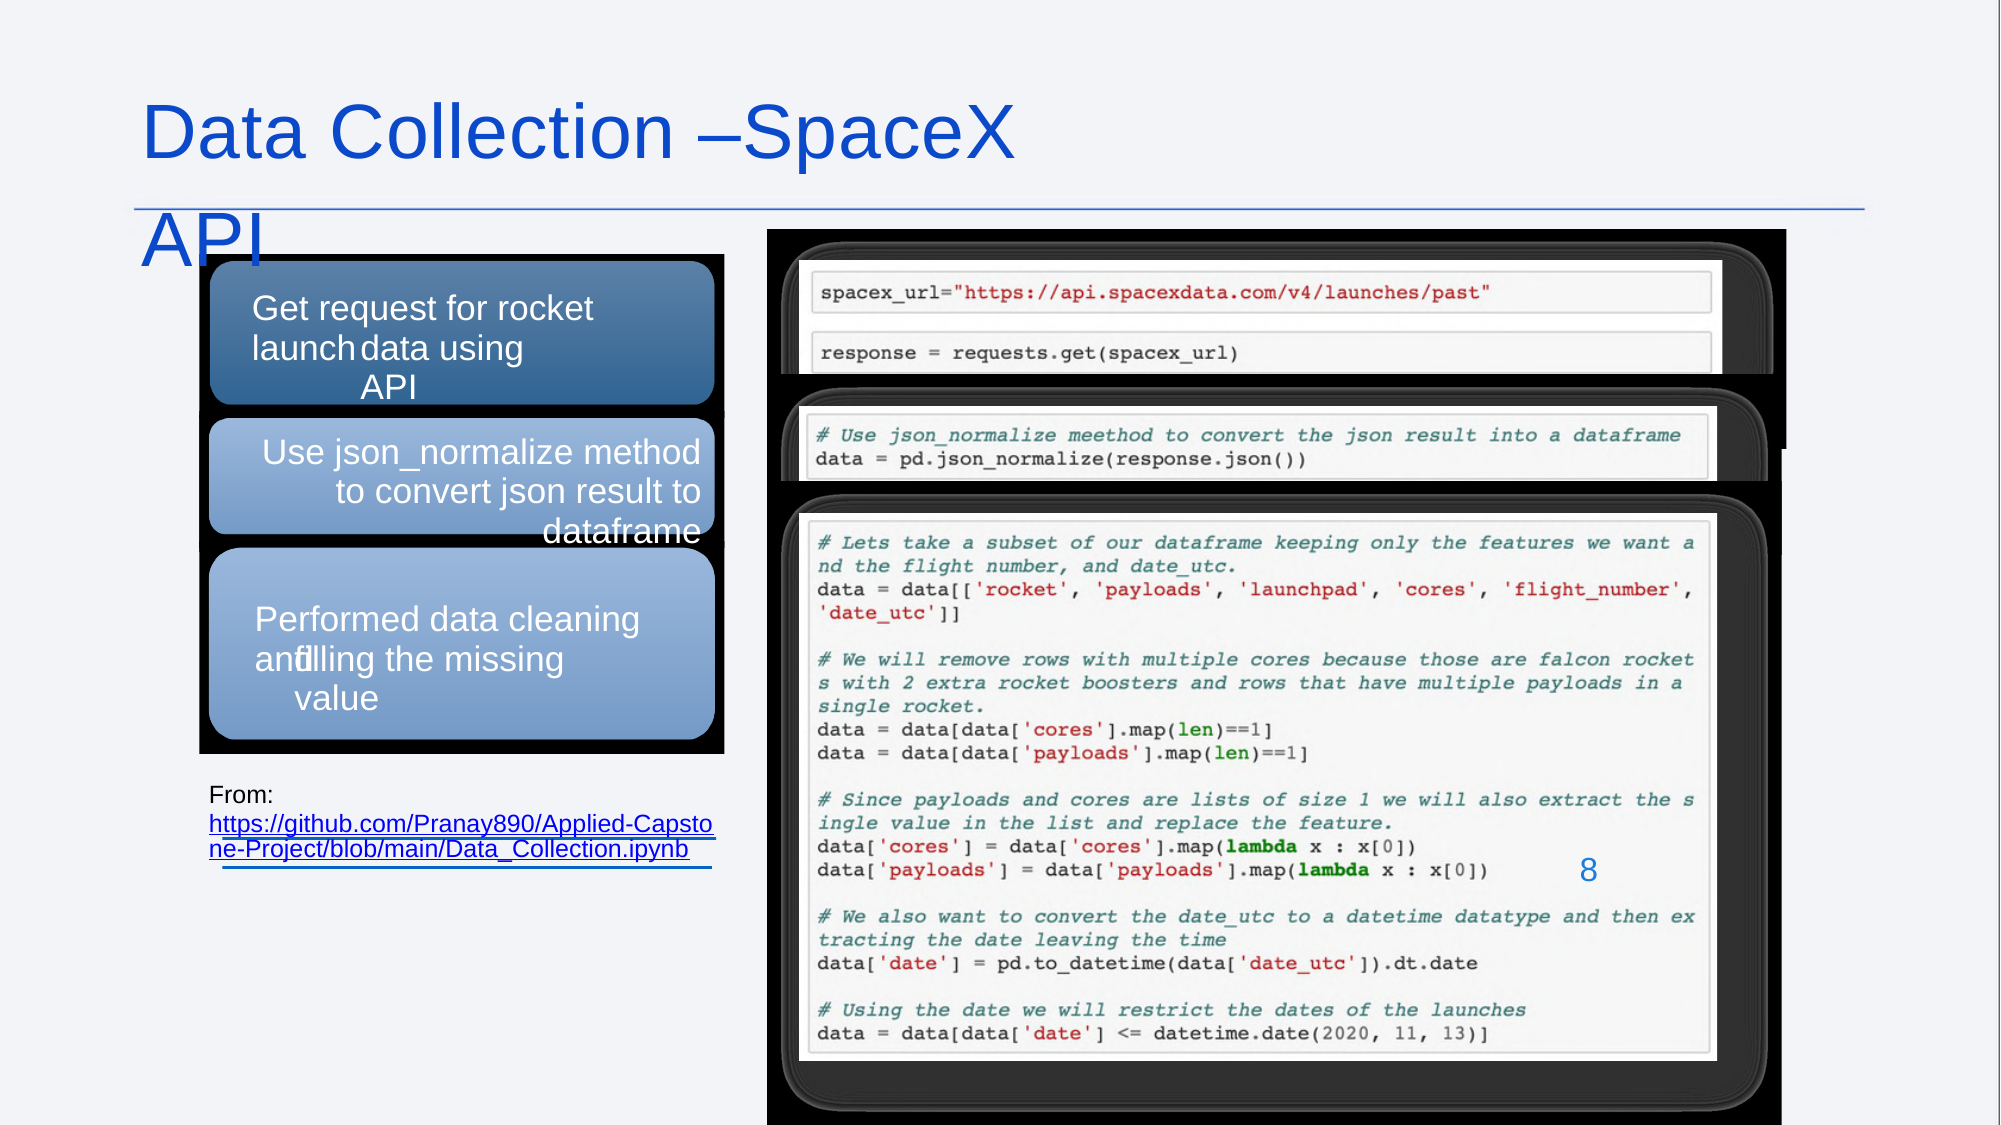

Data Collection –SpaceX API

Get request for rocket launch
data using API

Use json_normalize method to convert json result to dataframe

Performed data cleaning and
filling the missing value
From:
https://github.com/Pranay890/Applied-Capstone-Project/blob/main/Data_Collection.ipynb

8